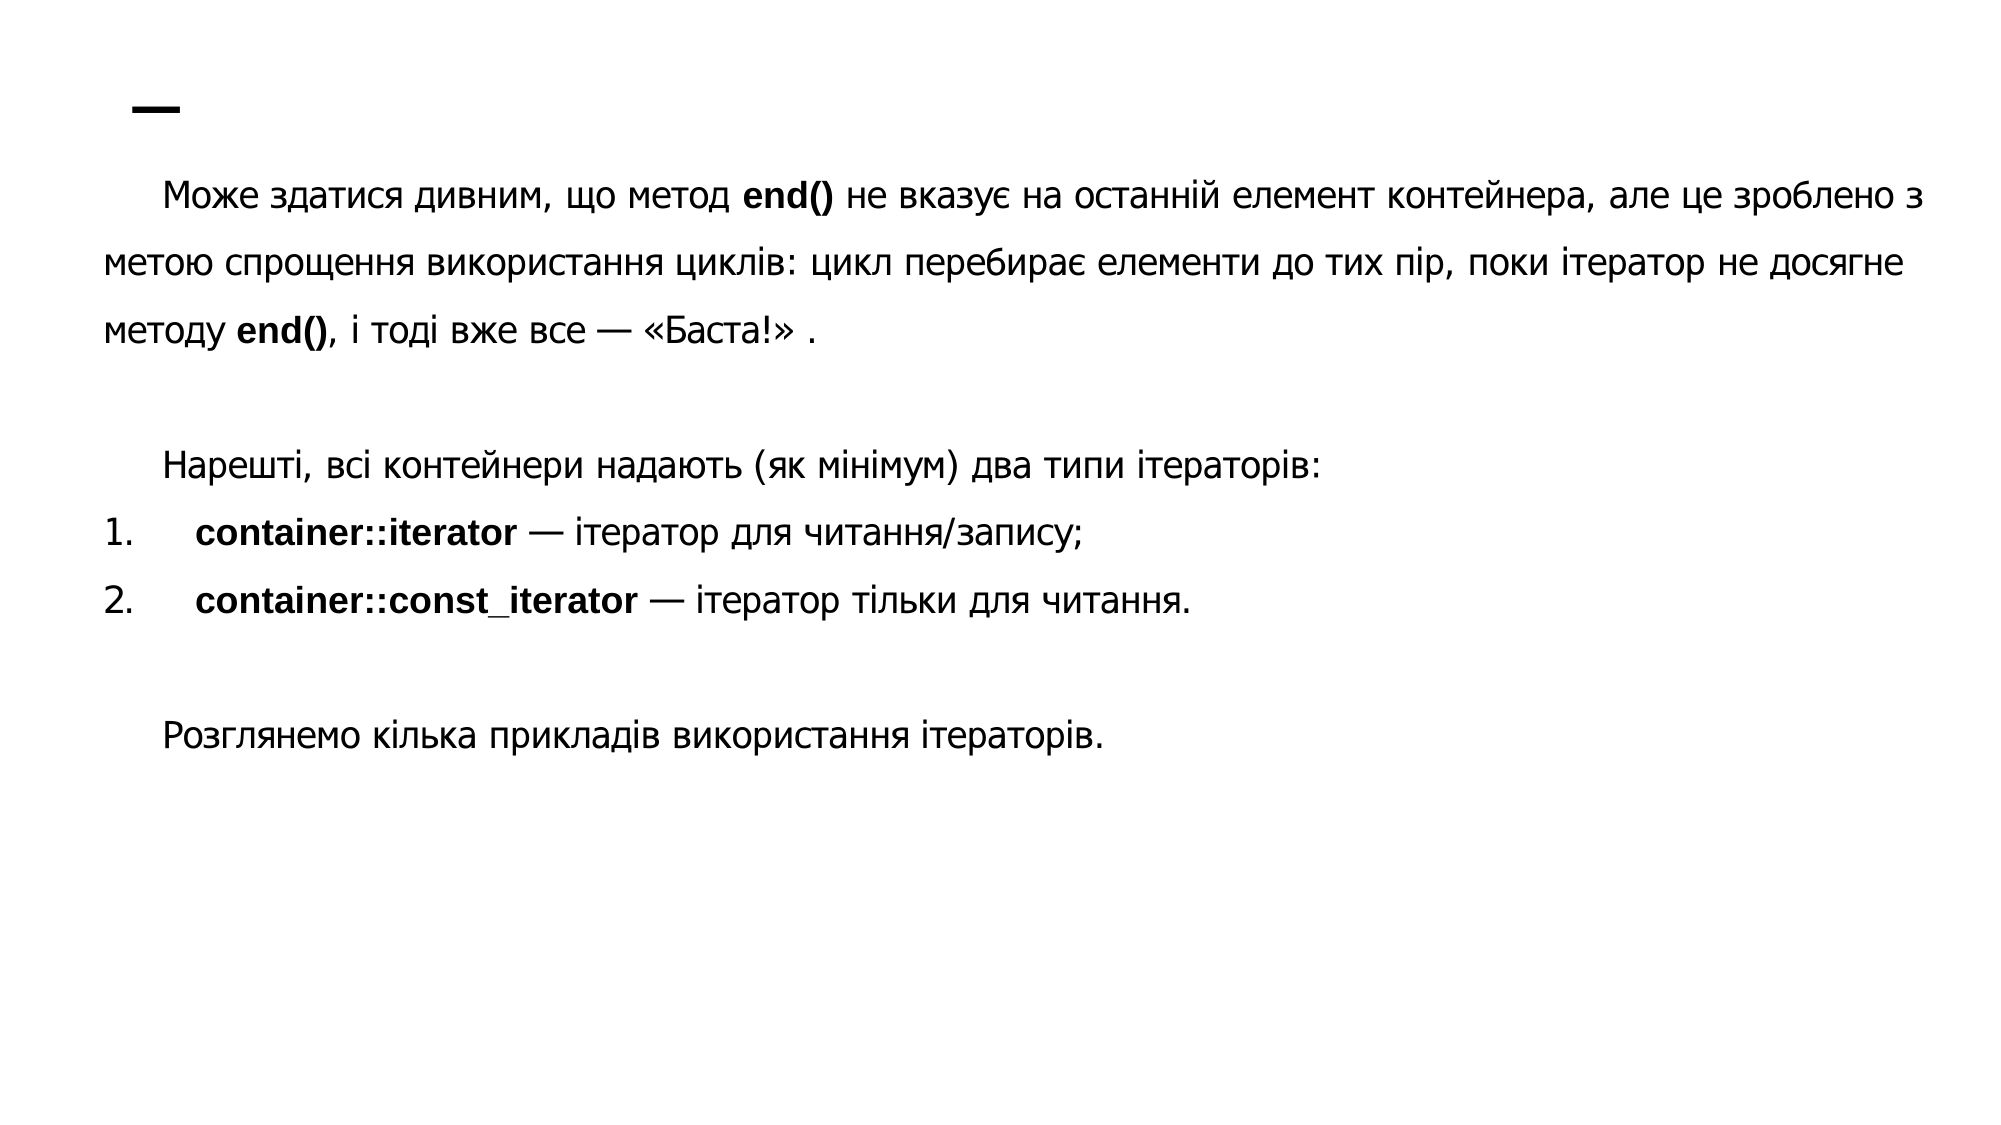

# _
Може здатися дивним, що метод end() не вказує на останній елемент контейнера, але це зроблено з метою спрощення використання циклів: цикл перебирає елементи до тих пір, поки ітератор не досягне методу end(), і тоді вже все — «Баста!» .

Нарешті, всі контейнери надають (як мінімум) два типи ітераторів:
   container::iterator — ітератор для читання/запису;
   container::const_iterator — ітератор тільки для читання.

Розглянемо кілька прикладів використання ітераторів.